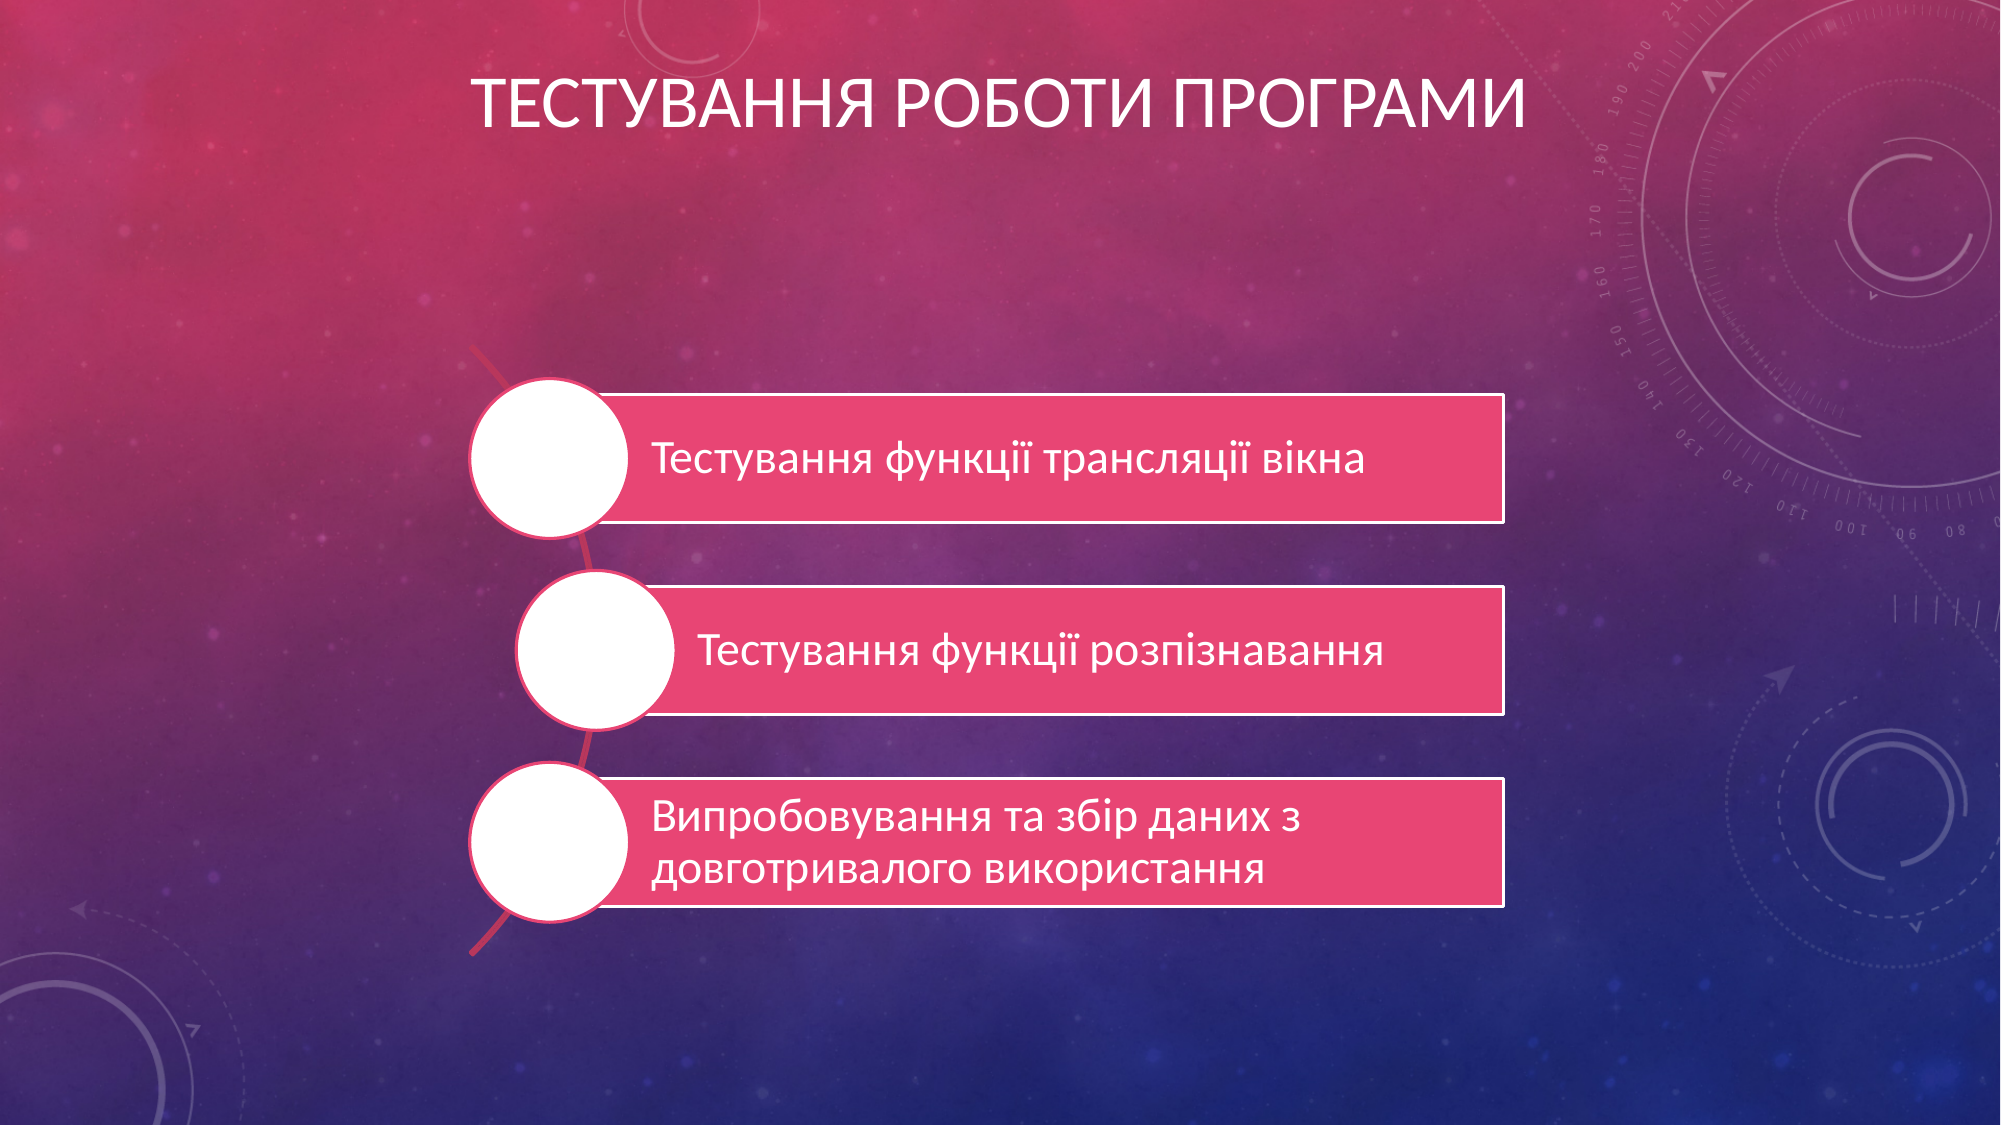

# Тестування роботи програми
Тестування функції трансляції вікна
Тестування функції розпізнавання
Випробовування та збір даних з довготривалого використання